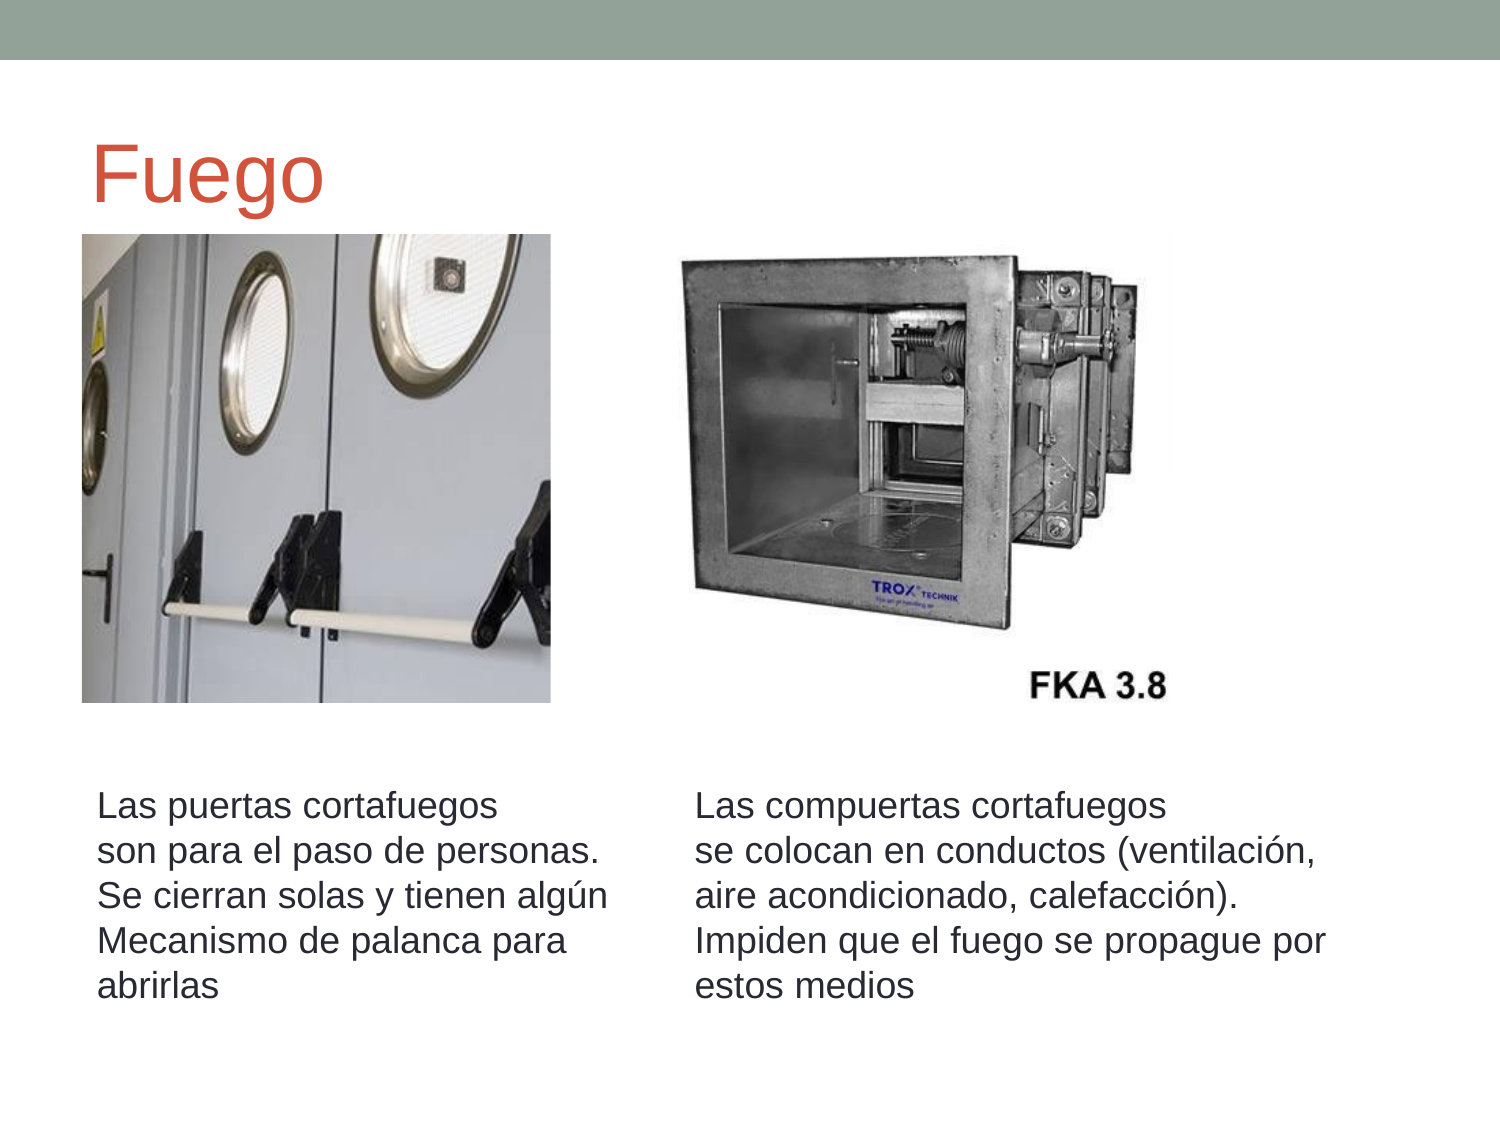

# Fuego

L
Las puertas cortafuegos
son para el paso de personas.
Se cierran solas y tienen algún
Mecanismo de palanca para
abrirlas

Las compuertas cortafuegos
se colocan en conductos (ventilación,
aire acondicionado, calefacción).
Impiden que el fuego se propague por
estos medios